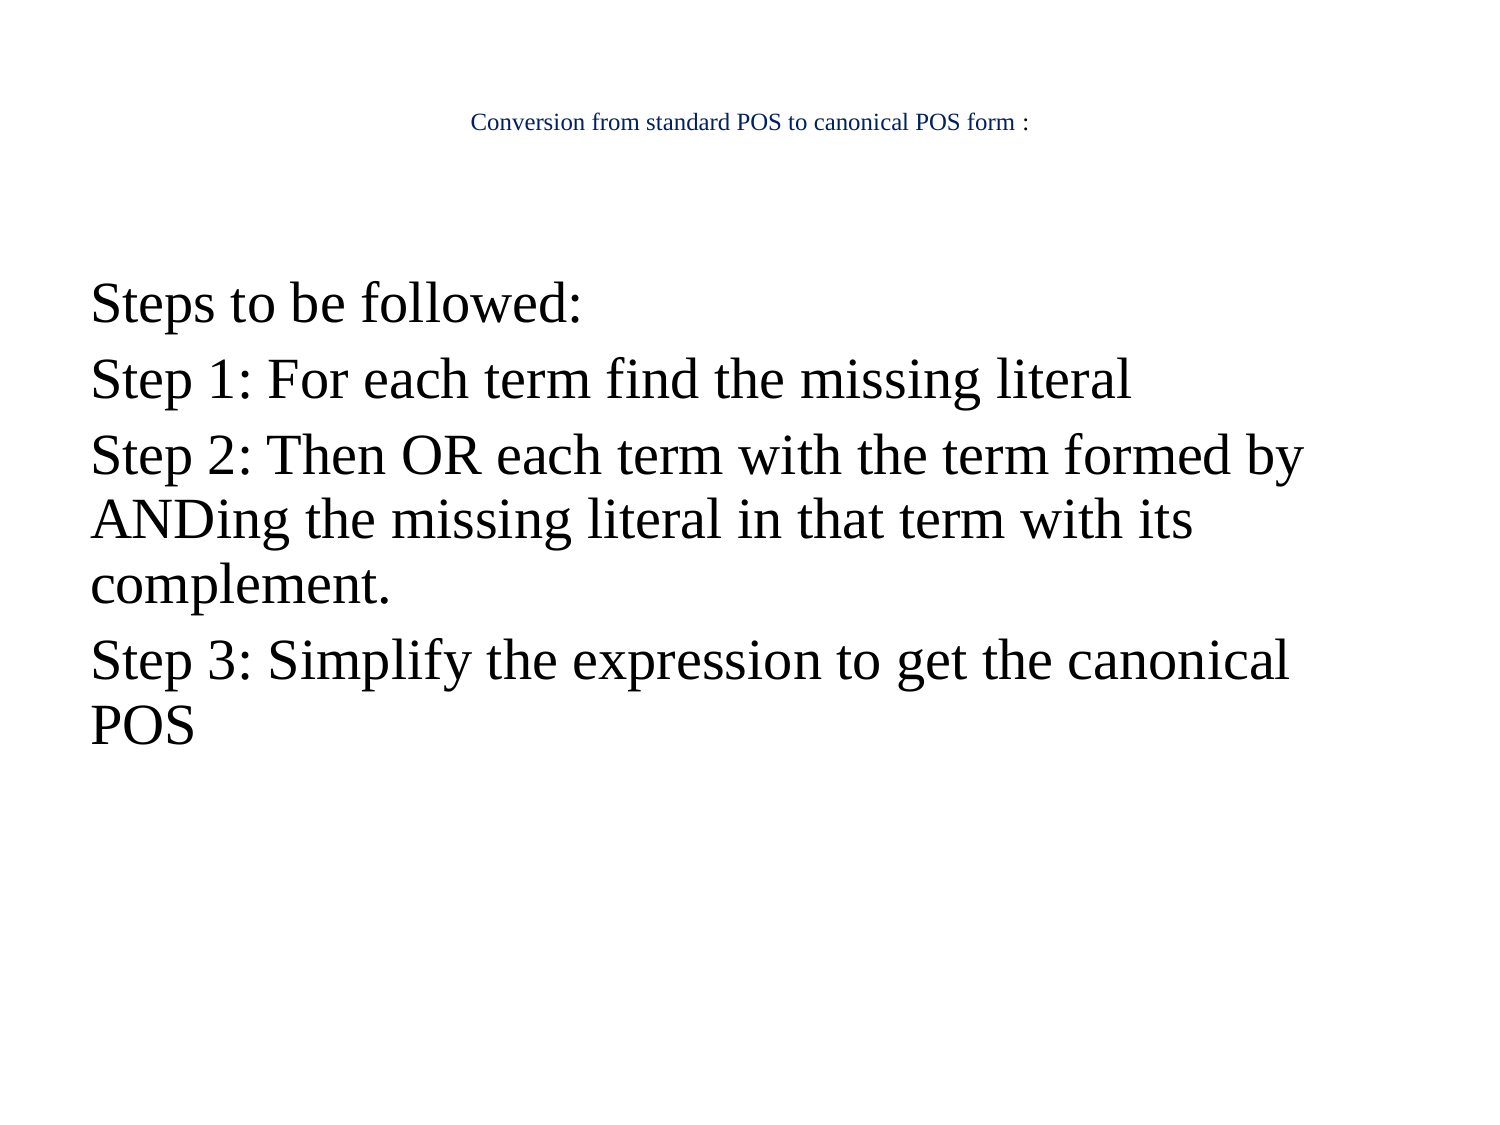

# Conversion from standard POS to canonical POS form :
Steps to be followed:
Step 1: For each term find the missing literal
Step 2: Then OR each term with the term formed by ANDing the missing literal in that term with its complement.
Step 3: Simplify the expression to get the canonical POS